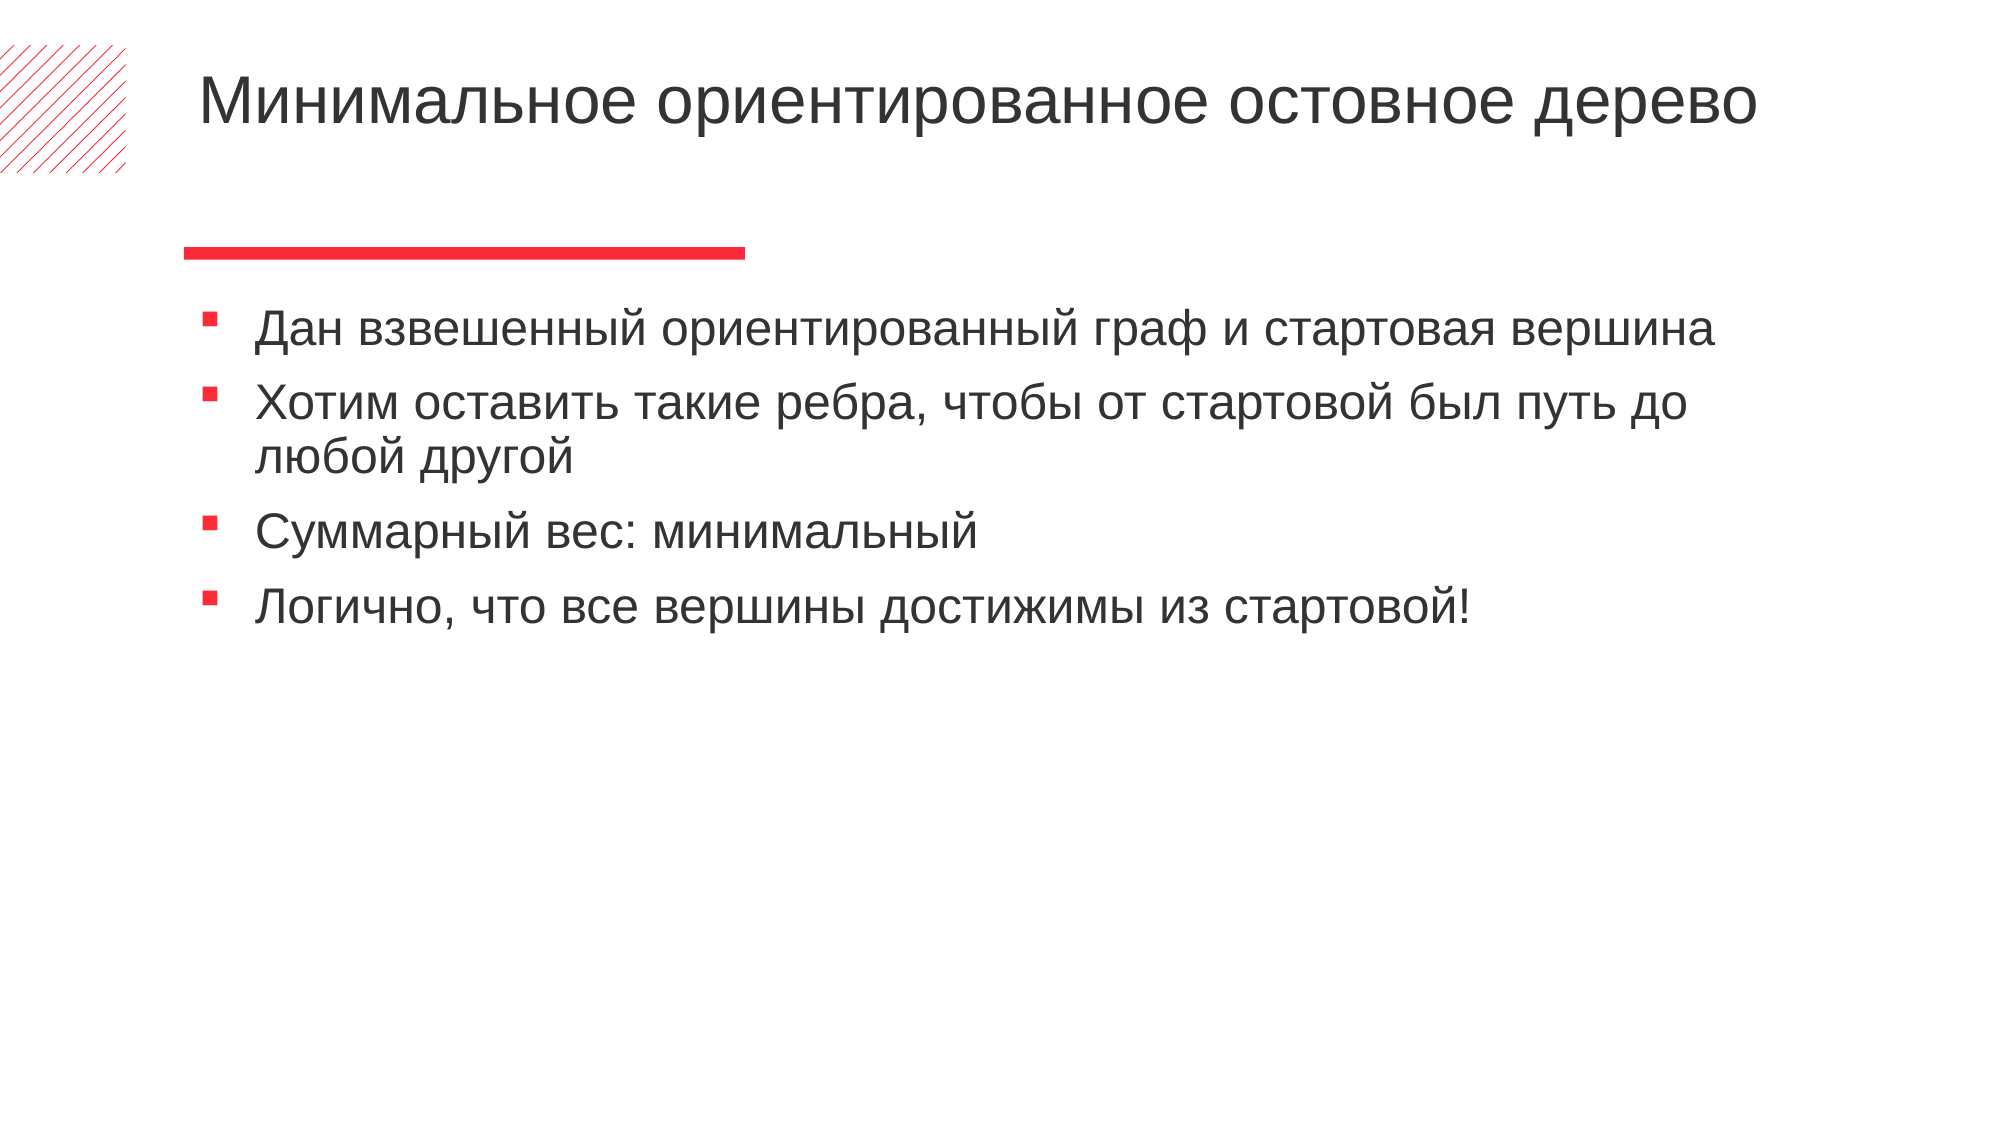

Минимальное ориентированное остовное дерево
Дан взвешенный ориентированный граф и стартовая вершина
Хотим оставить такие ребра, чтобы от стартовой был путь до любой другой
Суммарный вес: минимальный
Логично, что все вершины достижимы из стартовой!